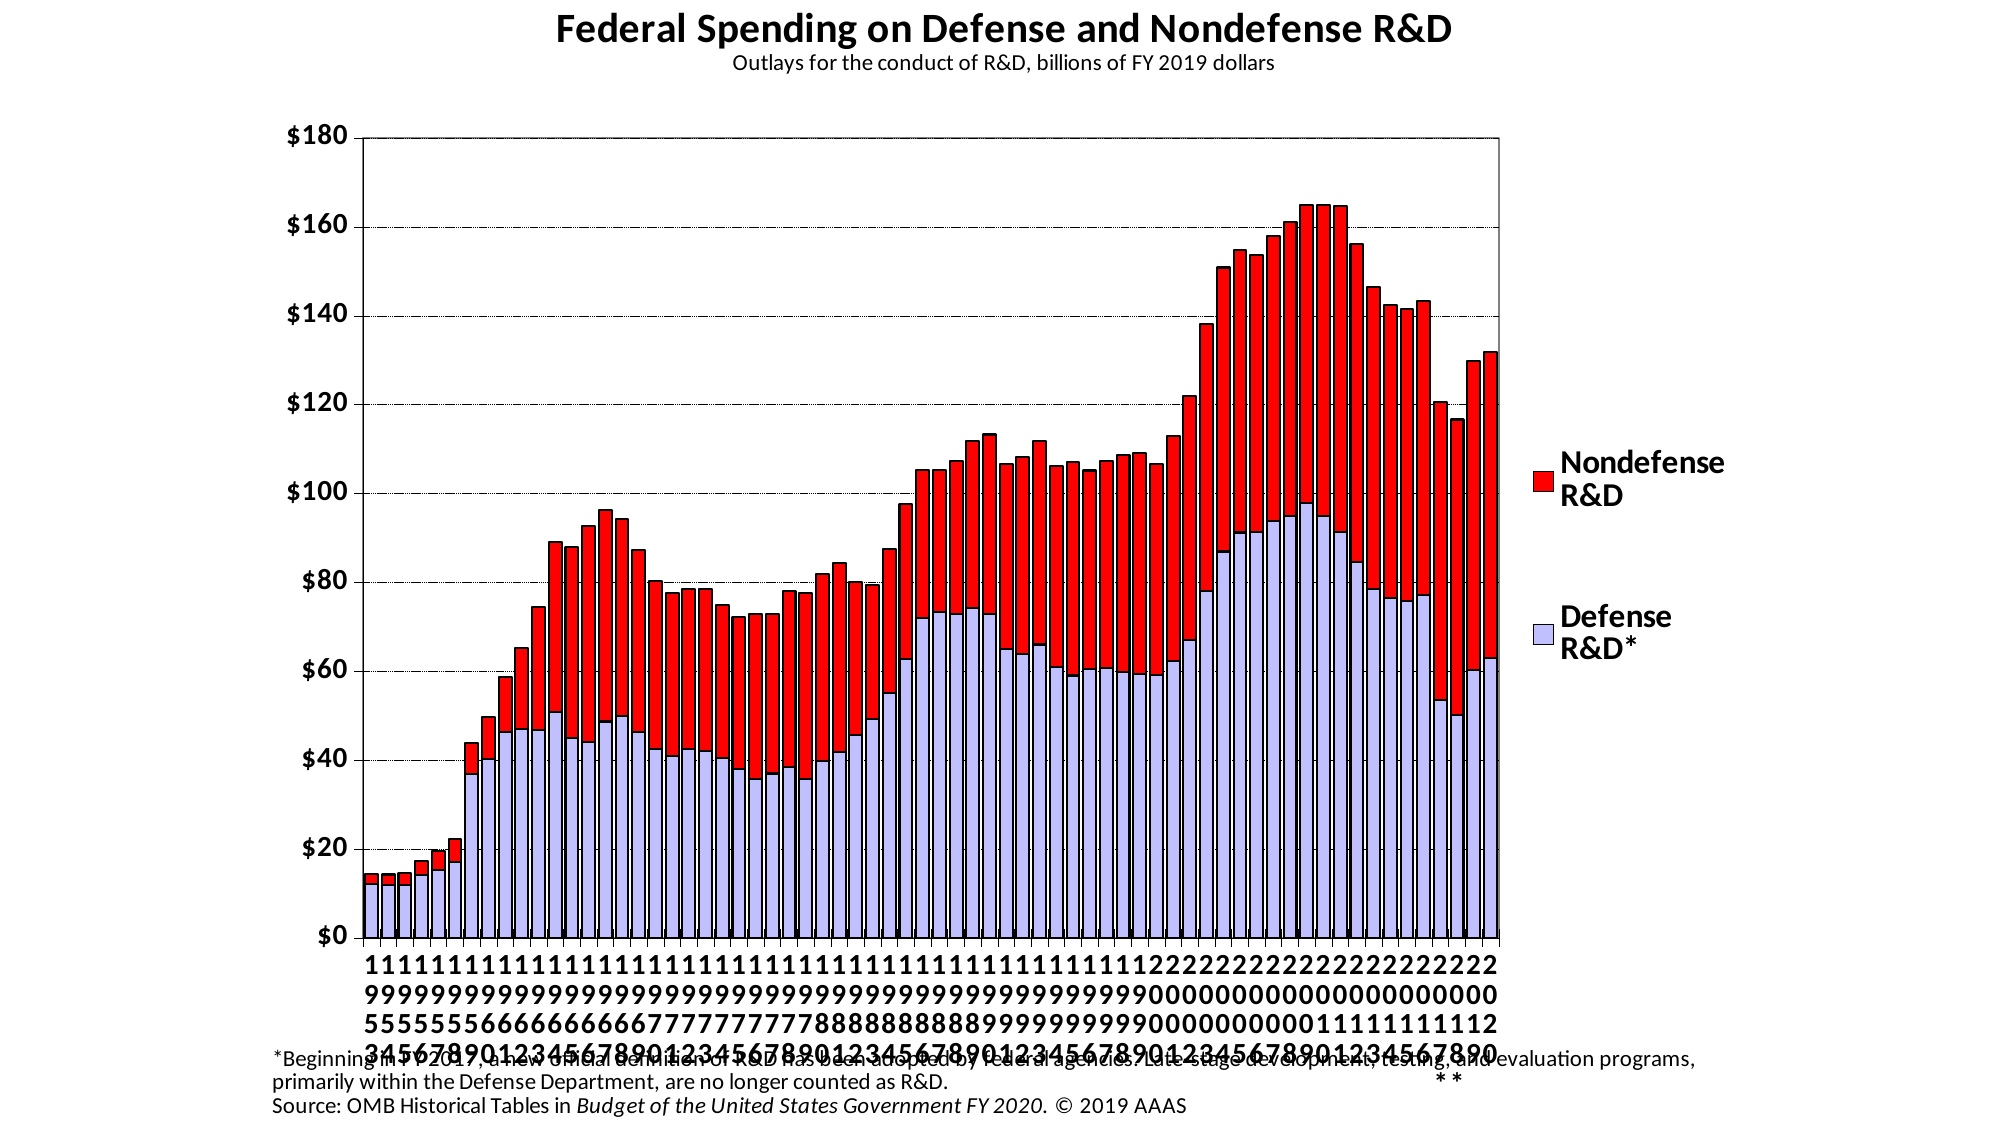

### Chart

| Category | Defense R&D* | Nondefense R&D |
|---|---|---|
| 1953 | 12.103505540166204 | 2.299120498614958 |
| 1954 | 11.947264887063655 | 2.2877741273100614 |
| 1955 | 11.850339673913043 | 2.6376562499999996 |
| 1956 | 14.145756291390727 | 3.189875496688742 |
| 1957 | 15.335910600255428 | 4.146588761174968 |
| 1958 | 17.156593924364536 | 5.086277743335399 |
| 1959 | 36.853758241758236 | 7.007985347985347 |
| 1960 | 40.22576640577965 | 9.383979530403371 |
| 1961 | 46.28650505050505 | 12.464323232323231 |
| 1962 | 46.93579999999999 | 18.18514 |
| 1963 | 46.74335813953489 | 27.618101162790698 |
| 1964 | 50.810970149253734 | 38.316575200918486 |
| 1965 | 44.946138826185106 | 42.95191986455981 |
| 1966 | 44.12687182320442 | 48.62847182320442 |
| 1967 | 48.68486434316354 | 47.63489329758713 |
| 1968 | 49.820816580310876 | 44.479539896373055 |
| 1969 | 46.36558771060455 | 40.96723686818631 |
| 1970 | 42.459235183443084 | 37.75330573847601 |
| 1971 | 40.84486660698299 | 36.77952282900627 |
| 1972 | 42.500682905982906 | 35.906993162393164 |
| 1973 | 42.11724242424243 | 36.388855036855034 |
| 1974 | 40.46449694189602 | 34.536357798165135 |
| 1975 | 37.88378724878724 | 34.39762092862092 |
| 1976 | 35.79625072886297 | 37.072214447683834 |
| 1977 | 36.971599999999995 | 35.934599999999996 |
| 1978 | 38.47001358618738 | 39.674092838947075 |
| 1979 | 35.75164117338921 | 41.84436458878995 |
| 1980 | 39.69942712599373 | 42.27231221392435 |
| 1981 | 41.8093875849967 | 42.535133581925855 |
| 1982 | 45.719952009844135 | 34.27438474159146 |
| 1983 | 49.31060955000982 | 30.079958341520925 |
| 1984 | 55.010303547713896 | 32.49803339024852 |
| 1985 | 62.72653570772903 | 34.82603708463375 |
| 1986 | 72.05469994613037 | 33.313375830490216 |
| 1987 | 73.32097611520898 | 31.937721461187213 |
| 1988 | 72.8159455597142 | 34.592935011908814 |
| 1989 | 74.27713603662524 | 37.52682733812949 |
| 1990 | 72.91668958990536 | 40.351092744479494 |
| 1991 | 64.9376024977155 | 41.6428851660067 |
| 1992 | 63.828407132243676 | 44.410658543833584 |
| 1993 | 66.00124622531939 | 45.7185580720093 |
| 1994 | 60.85123188405797 | 45.40776328502416 |
| 1995 | 59.02400473010574 | 48.11758235948803 |
| 1996 | 60.593023624197734 | 44.58415867813738 |
| 1997 | 60.66710827854555 | 46.652835636656384 |
| 1998 | 59.86573204346673 | 48.71165491651205 |
| 1999 | 59.30473688342274 | 49.857443412272666 |
| 2000 | 59.22778205128205 | 47.46446641025641 |
| 2001 | 62.22824874749499 | 50.66273396793587 |
| 2002 | 66.92189990138066 | 55.03944058185404 |
| 2003 | 78.10766489104115 | 60.10126489104116 |
| 2004 | 86.94639749349727 | 63.912820524946795 |
| 2005 | 91.21731115190454 | 63.526480036714084 |
| 2006 | 91.38698410227903 | 62.246693496386875 |
| 2007 | 93.87833463203462 | 64.07837597402597 |
| 2008 | 94.98776948361784 | 66.0443096172198 |
| 2009 | 97.81542683438155 | 67.13589035639413 |
| 2010 | 94.8437809187279 | 69.9848621908127 |
| 2011 | 91.36564601589565 | 73.33332993682492 |
| 2012 | 84.5411734 | 71.6362116 |
| 2013 | 78.58682344854674 | 67.81242242733701 |
| 2014 | 76.51115538002118 | 65.8371467103362 |
| 2015 | 75.7564397068621 | 65.69028457218997 |
| 2016 | 77.10751754055073 | 66.22072651829498 |
| 2017* | 53.52217265653946 | 67.02989144127456 |
| 2018* | 50.14202864913871 | 66.51899637352673 |
| 2019 | 60.266 | 69.605 |
| 2020 | 63.01573560916136 | 68.93528276582774 |
#